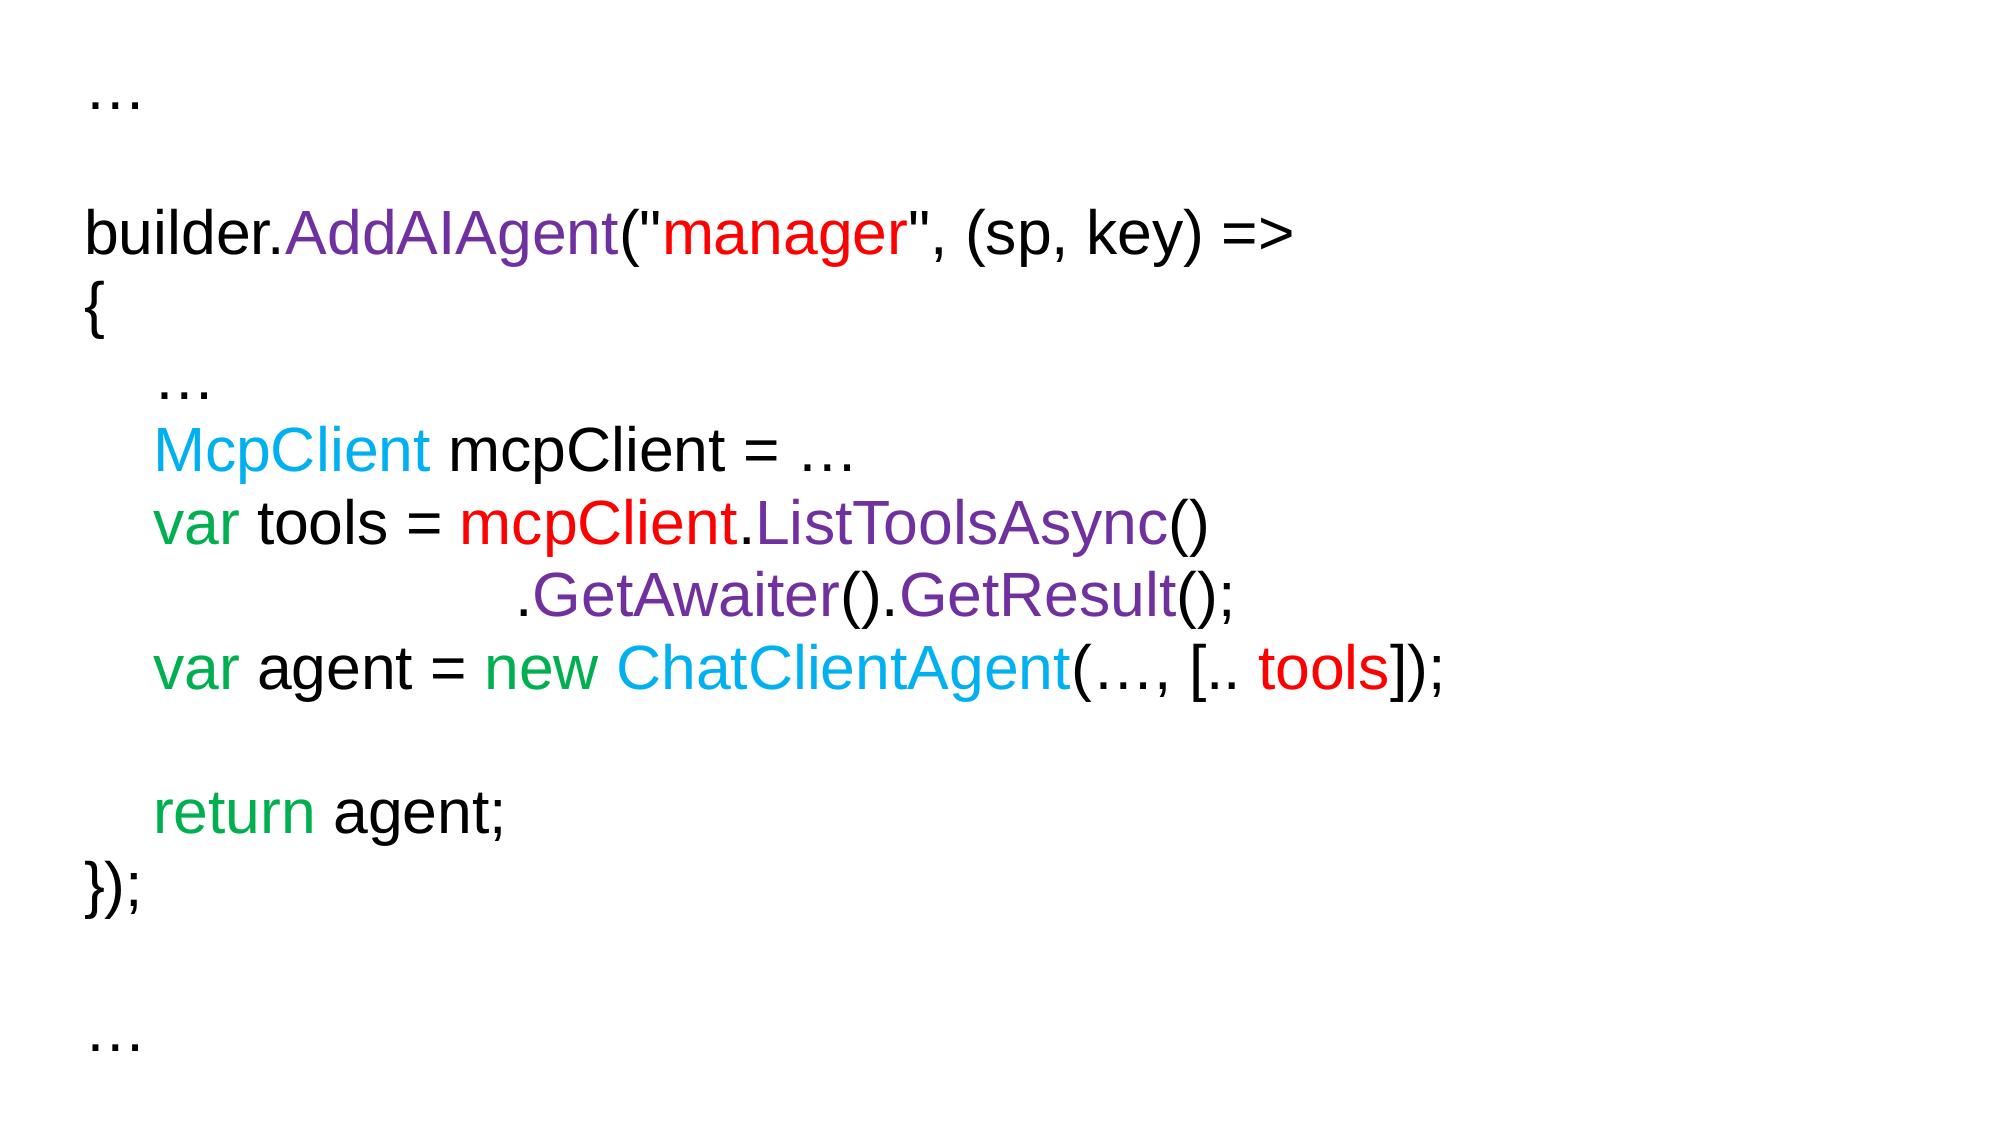

…

builder.AddAIAgent("manager", (sp, key) =>
{
    …
    McpClient mcpClient = …
    var tools = mcpClient.ListToolsAsync()
                         .GetAwaiter().GetResult();
    var agent = new ChatClientAgent(…, [.. tools]);

    return agent;
});

…